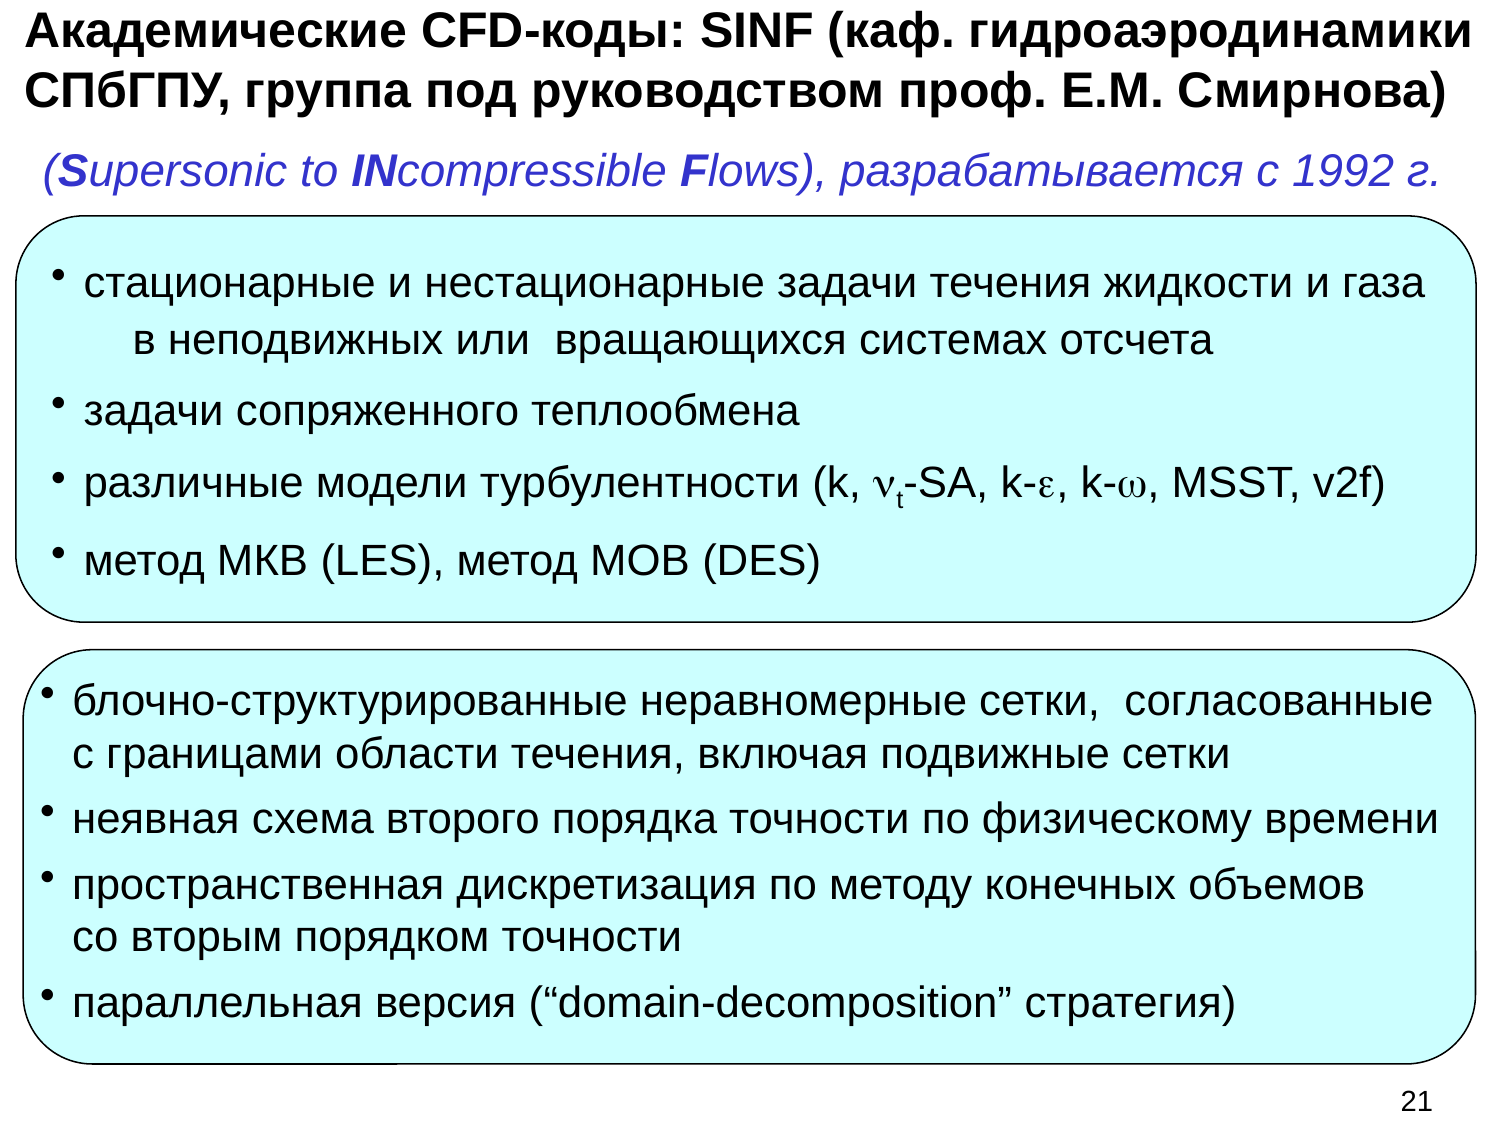

Академические CFD-коды: SINF (каф. гидроаэродинамики СПбГПУ, группа под руководством проф. Е.М. Смирнова)
(Supersonic to INcompressible Flows), разрабатывается с 1992 г.

стационарные и нестационарные задачи течения жидкости и газа       в неподвижных или  вращающихся системах отсчета
задачи сопряженного теплообмена
различные модели турбулентности (k, νt-SA, k-ε, k-ω, MSST, v2f)
метод МКВ (LES), метод МОВ (DES)

блочно-структурированные неравномерные сетки,  согласованные  с границами области течения, включая подвижные сетки
неявная схема второго порядка точности по физическому времени
пространственная дискретизация по методу конечных объемов
со вторым порядком точности
параллельная версия (“domain-decomposition” стратегия)